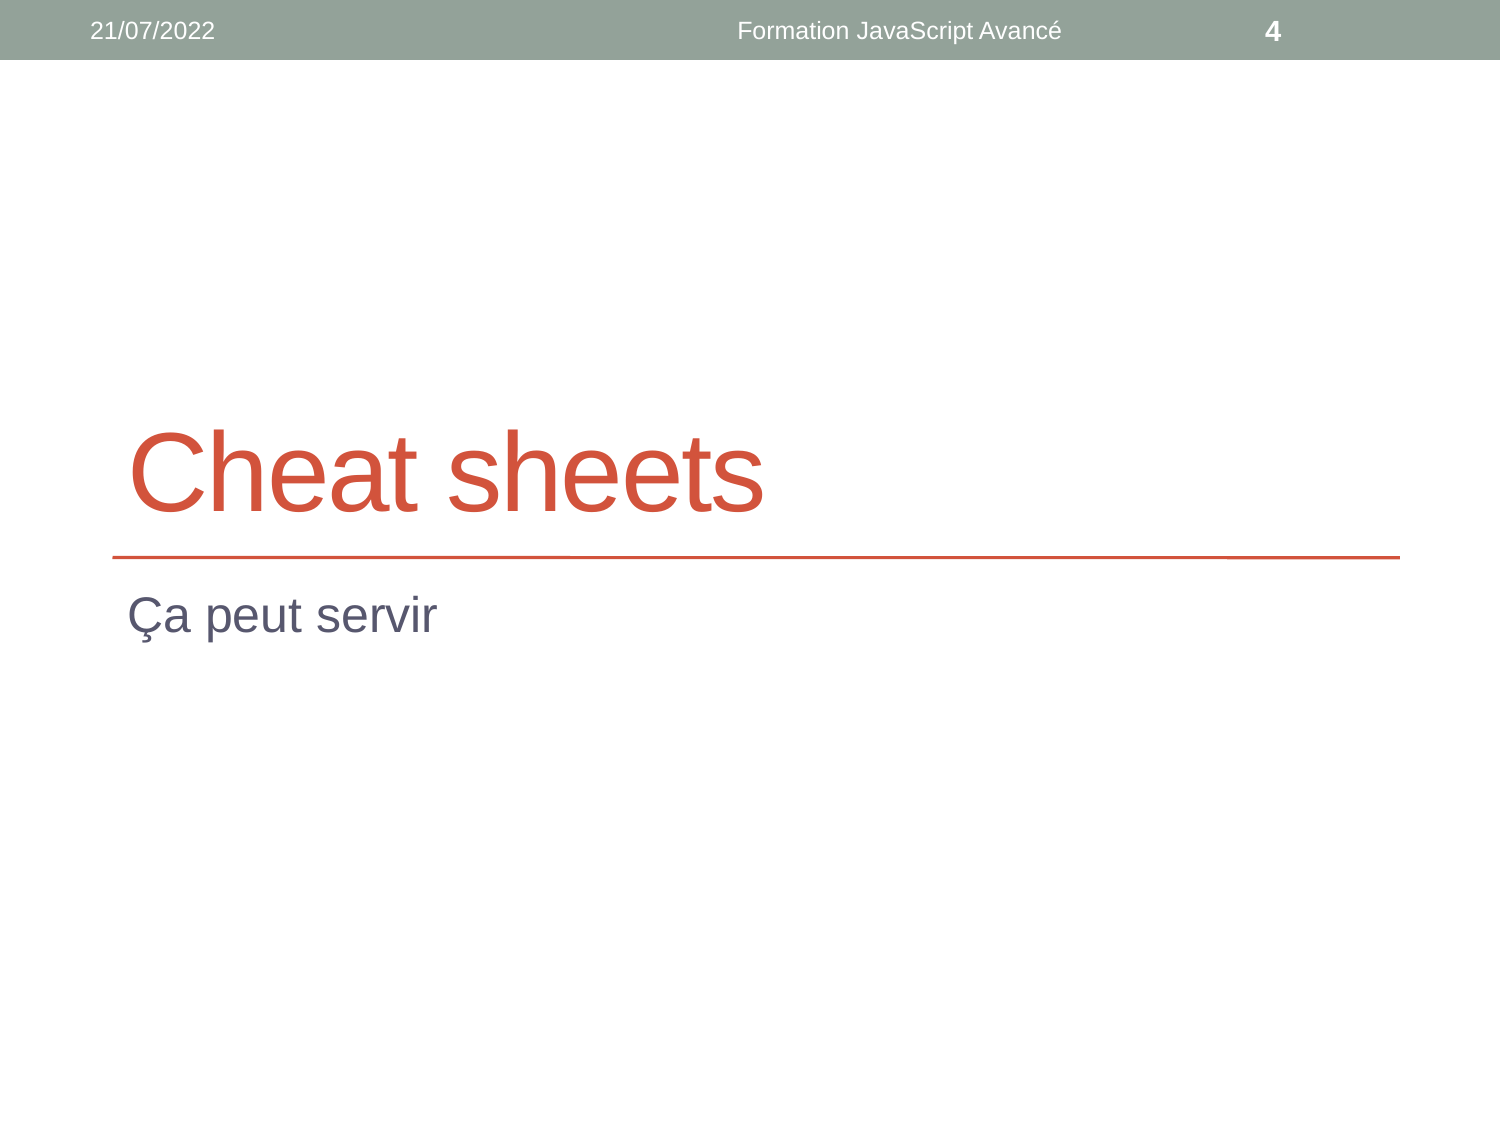

21/07/2022
Formation JavaScript Avancé
4
# Cheat sheets
Ça peut servir